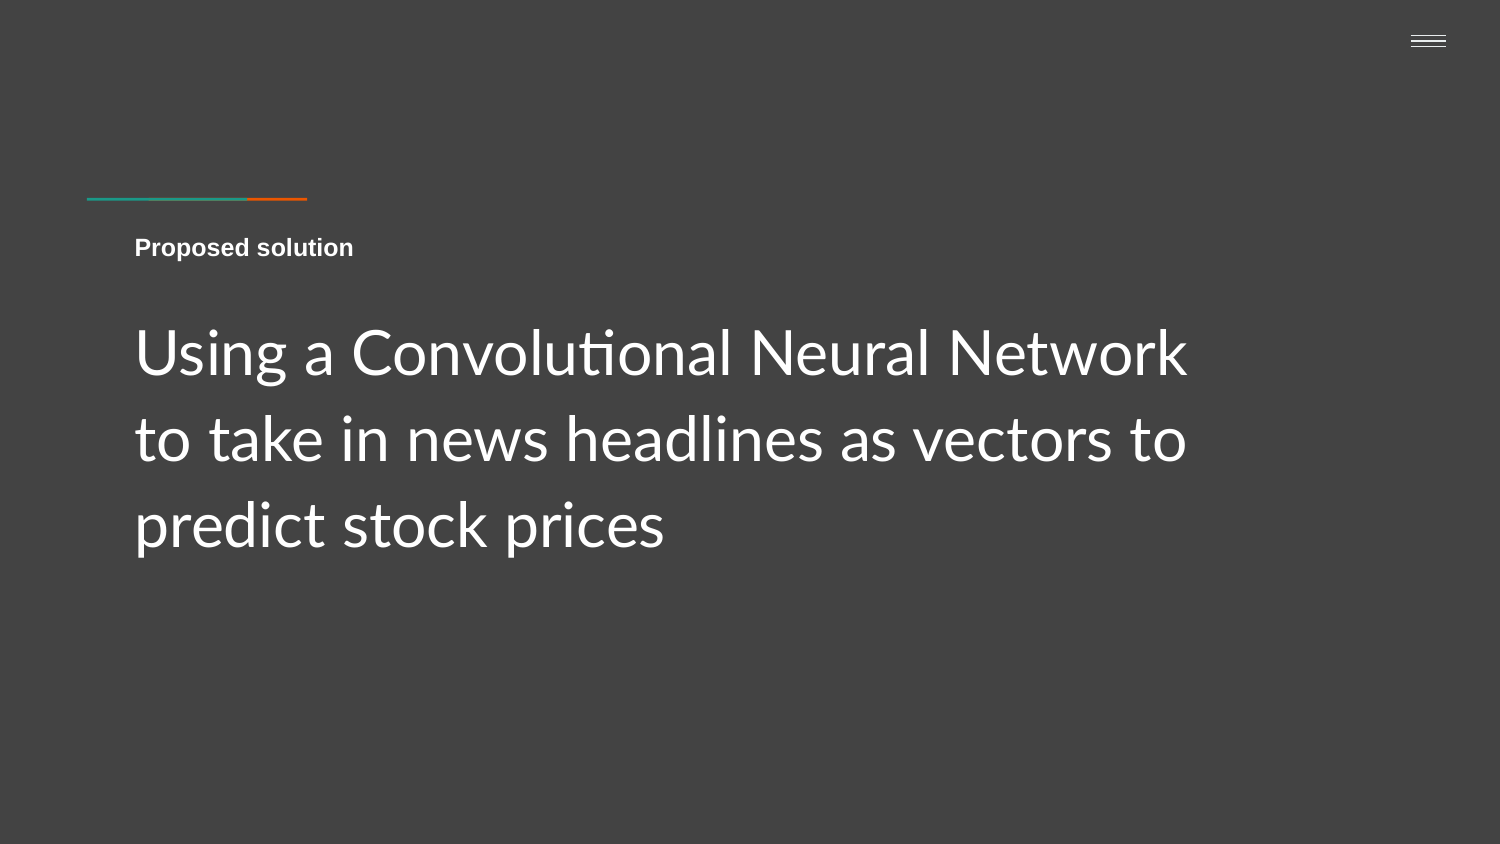

# Proposed solution
Using a Convolutional Neural Network to take in news headlines as vectors to predict stock prices